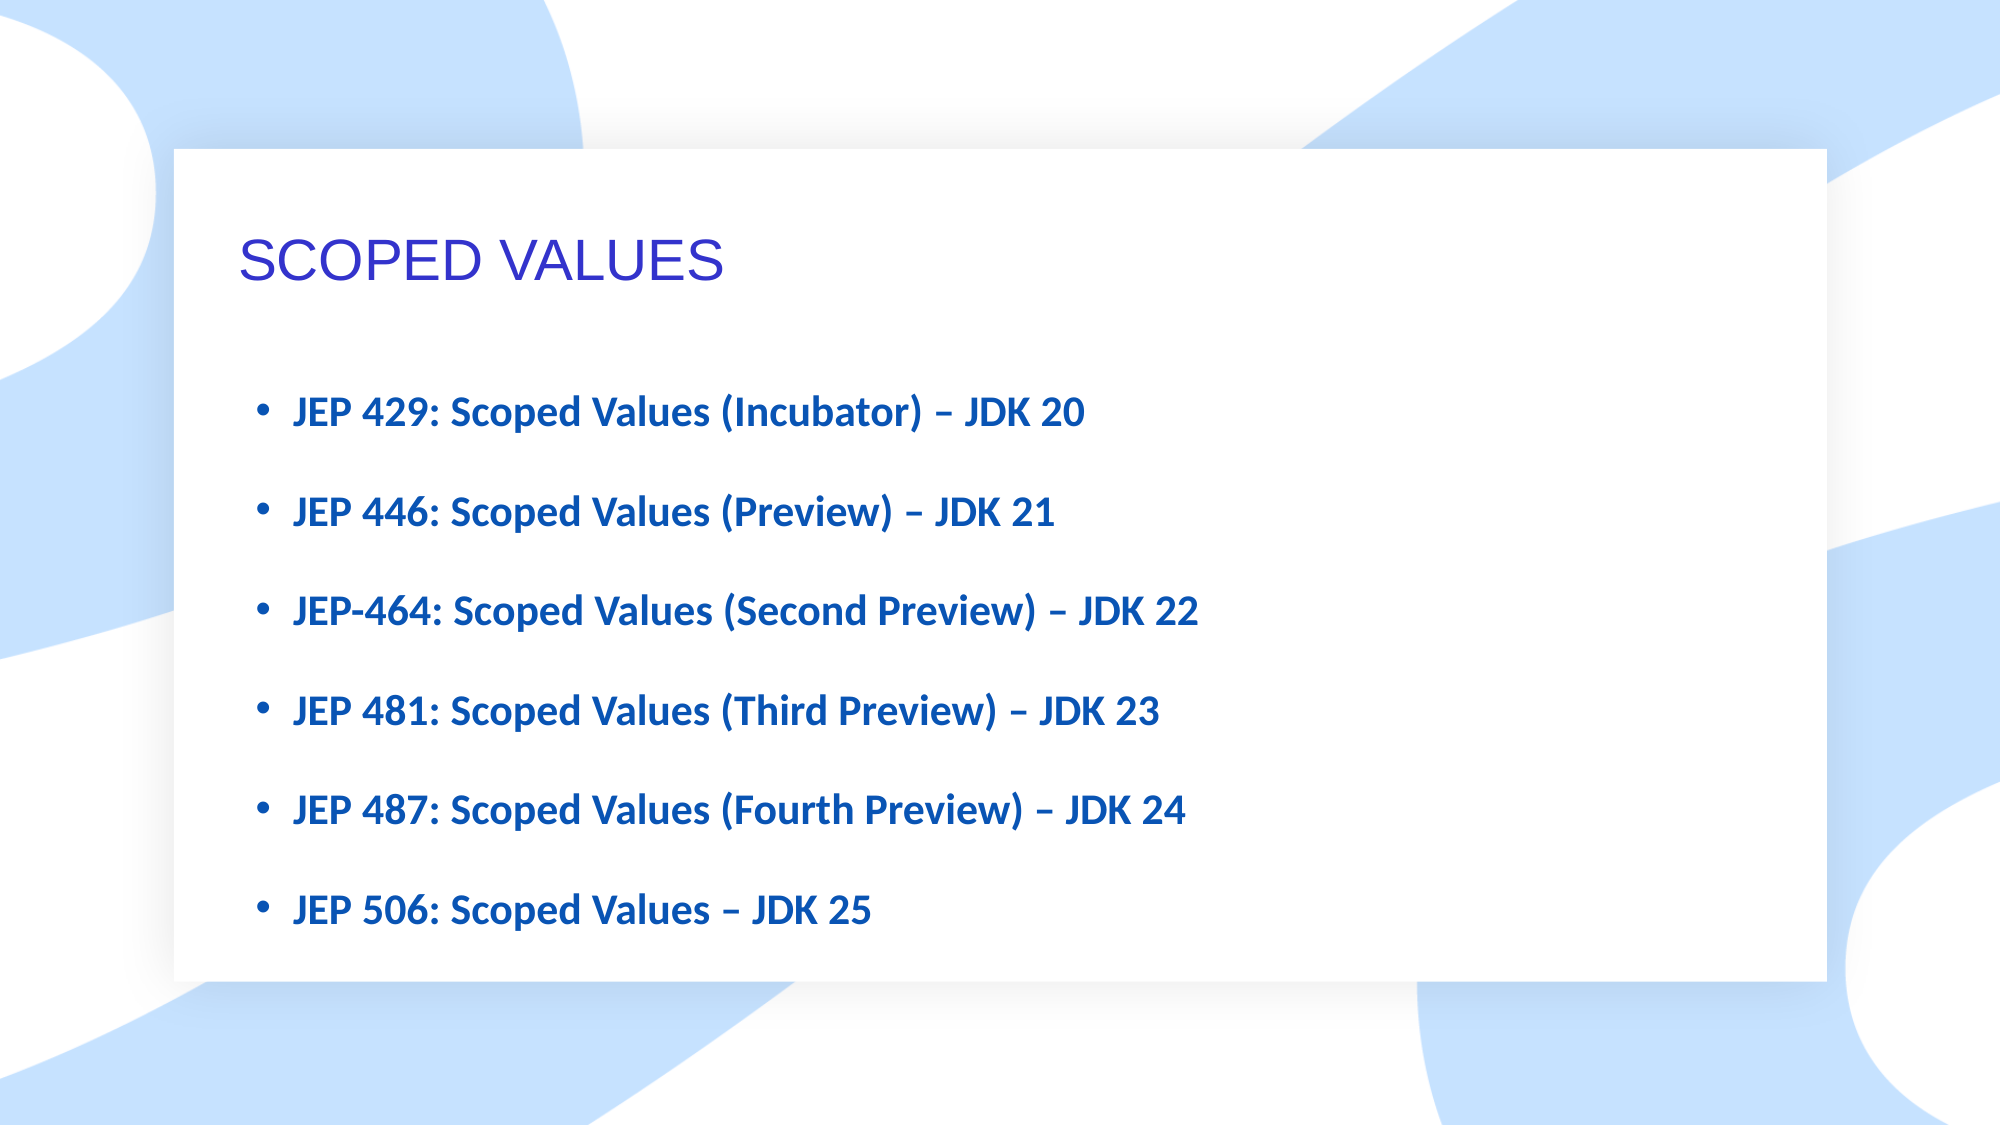

# SCOPED VALUES
JEP 429: Scoped Values (Incubator) – JDK 20
JEP 446: Scoped Values (Preview) – JDK 21
JEP-464: Scoped Values (Second Preview) – JDK 22
JEP 481: Scoped Values (Third Preview) – JDK 23
JEP 487: Scoped Values (Fourth Preview) – JDK 24
JEP 506: Scoped Values – JDK 25